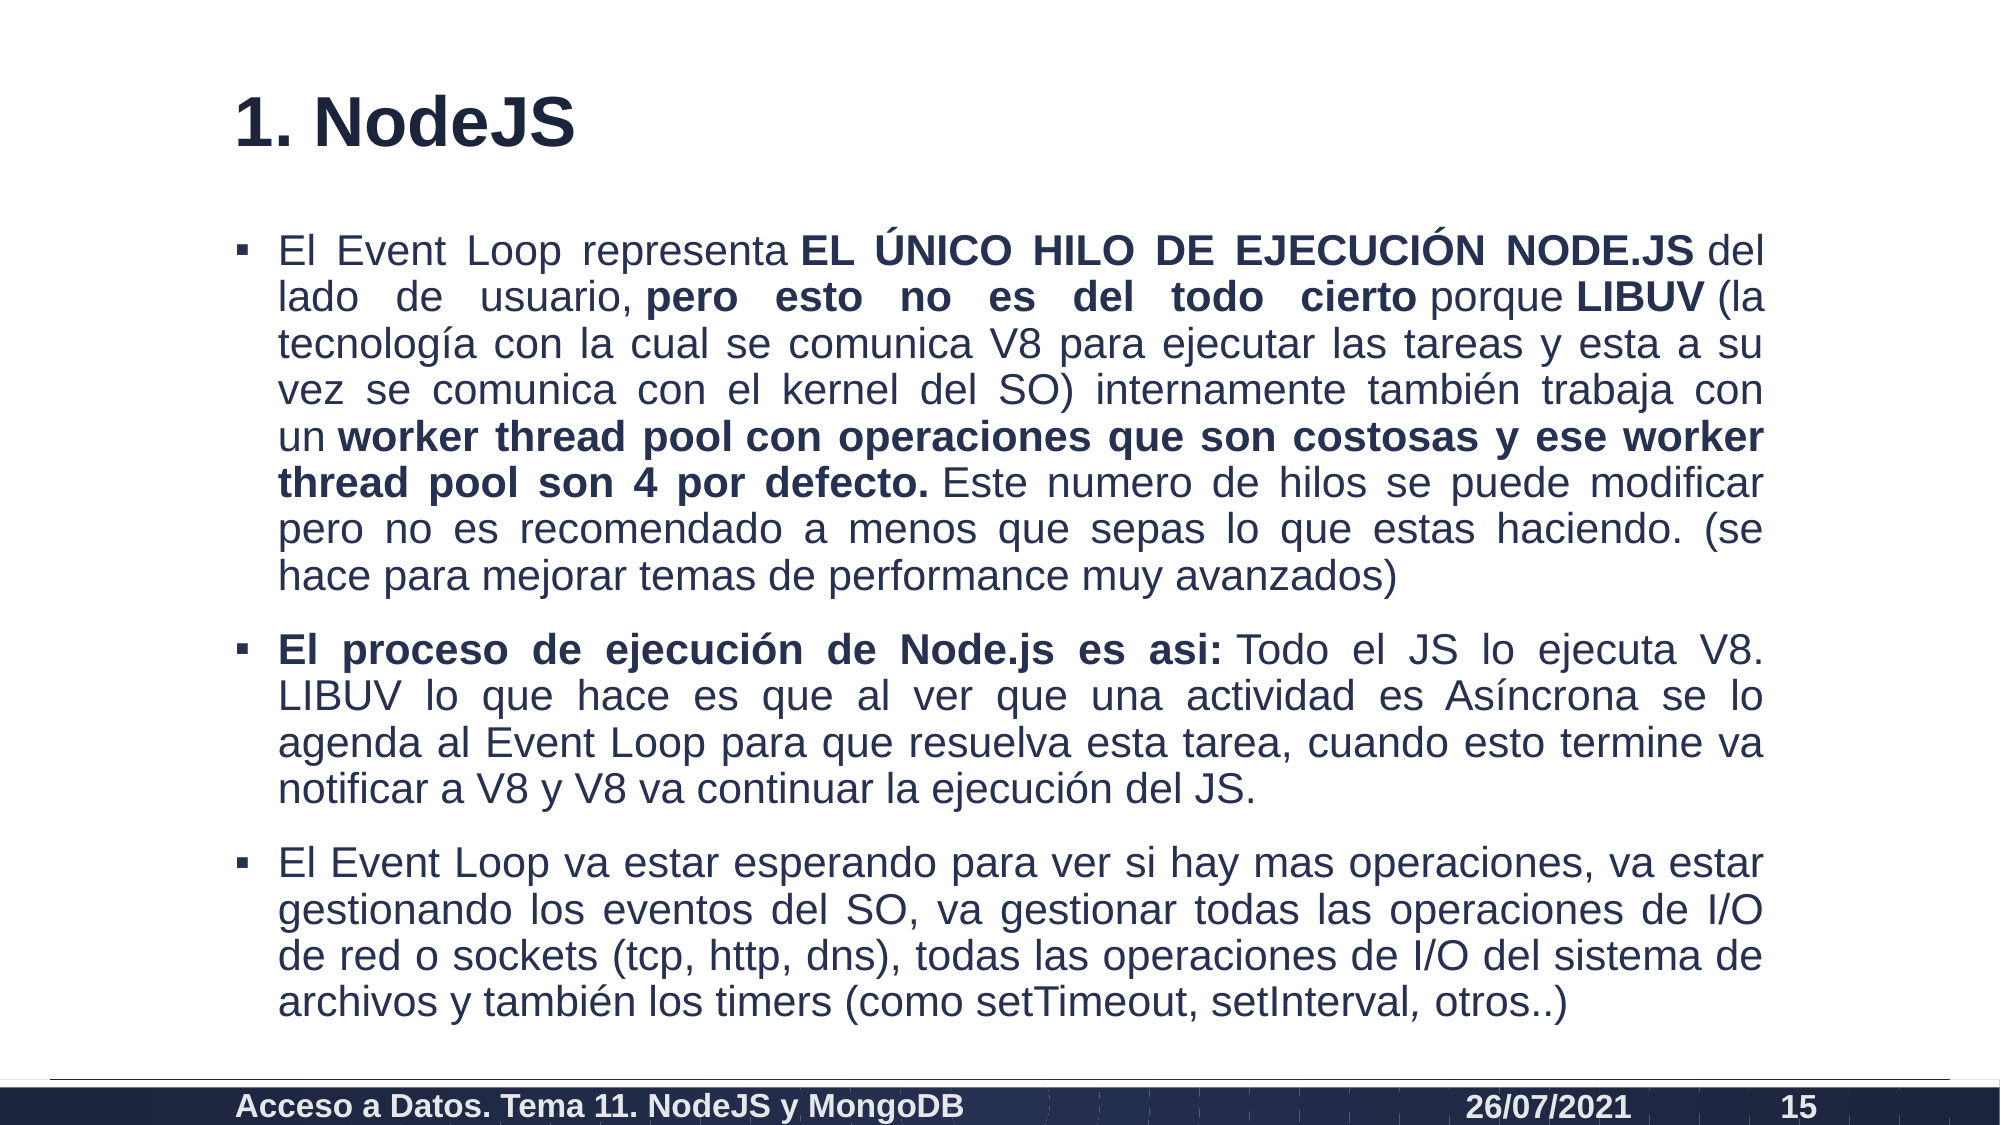

# 1. NodeJS
El Event Loop representa EL ÚNICO HILO DE EJECUCIÓN NODE.JS del lado de usuario, pero esto no es del todo cierto porque LIBUV (la tecnología con la cual se comunica V8 para ejecutar las tareas y esta a su vez se comunica con el kernel del SO) internamente también trabaja con un worker thread pool con operaciones que son costosas y ese worker thread pool son 4 por defecto. Este numero de hilos se puede modificar pero no es recomendado a menos que sepas lo que estas haciendo. (se hace para mejorar temas de performance muy avanzados)
El proceso de ejecución de Node.js es asi: Todo el JS lo ejecuta V8. LIBUV lo que hace es que al ver que una actividad es Asíncrona se lo agenda al Event Loop para que resuelva esta tarea, cuando esto termine va notificar a V8 y V8 va continuar la ejecución del JS.
El Event Loop va estar esperando para ver si hay mas operaciones, va estar gestionando los eventos del SO, va gestionar todas las operaciones de I/O de red o sockets (tcp, http, dns), todas las operaciones de I/O del sistema de archivos y también los timers (como setTimeout, setInterval, otros..)
Acceso a Datos. Tema 11. NodeJS y MongoDB
26/07/2021
15